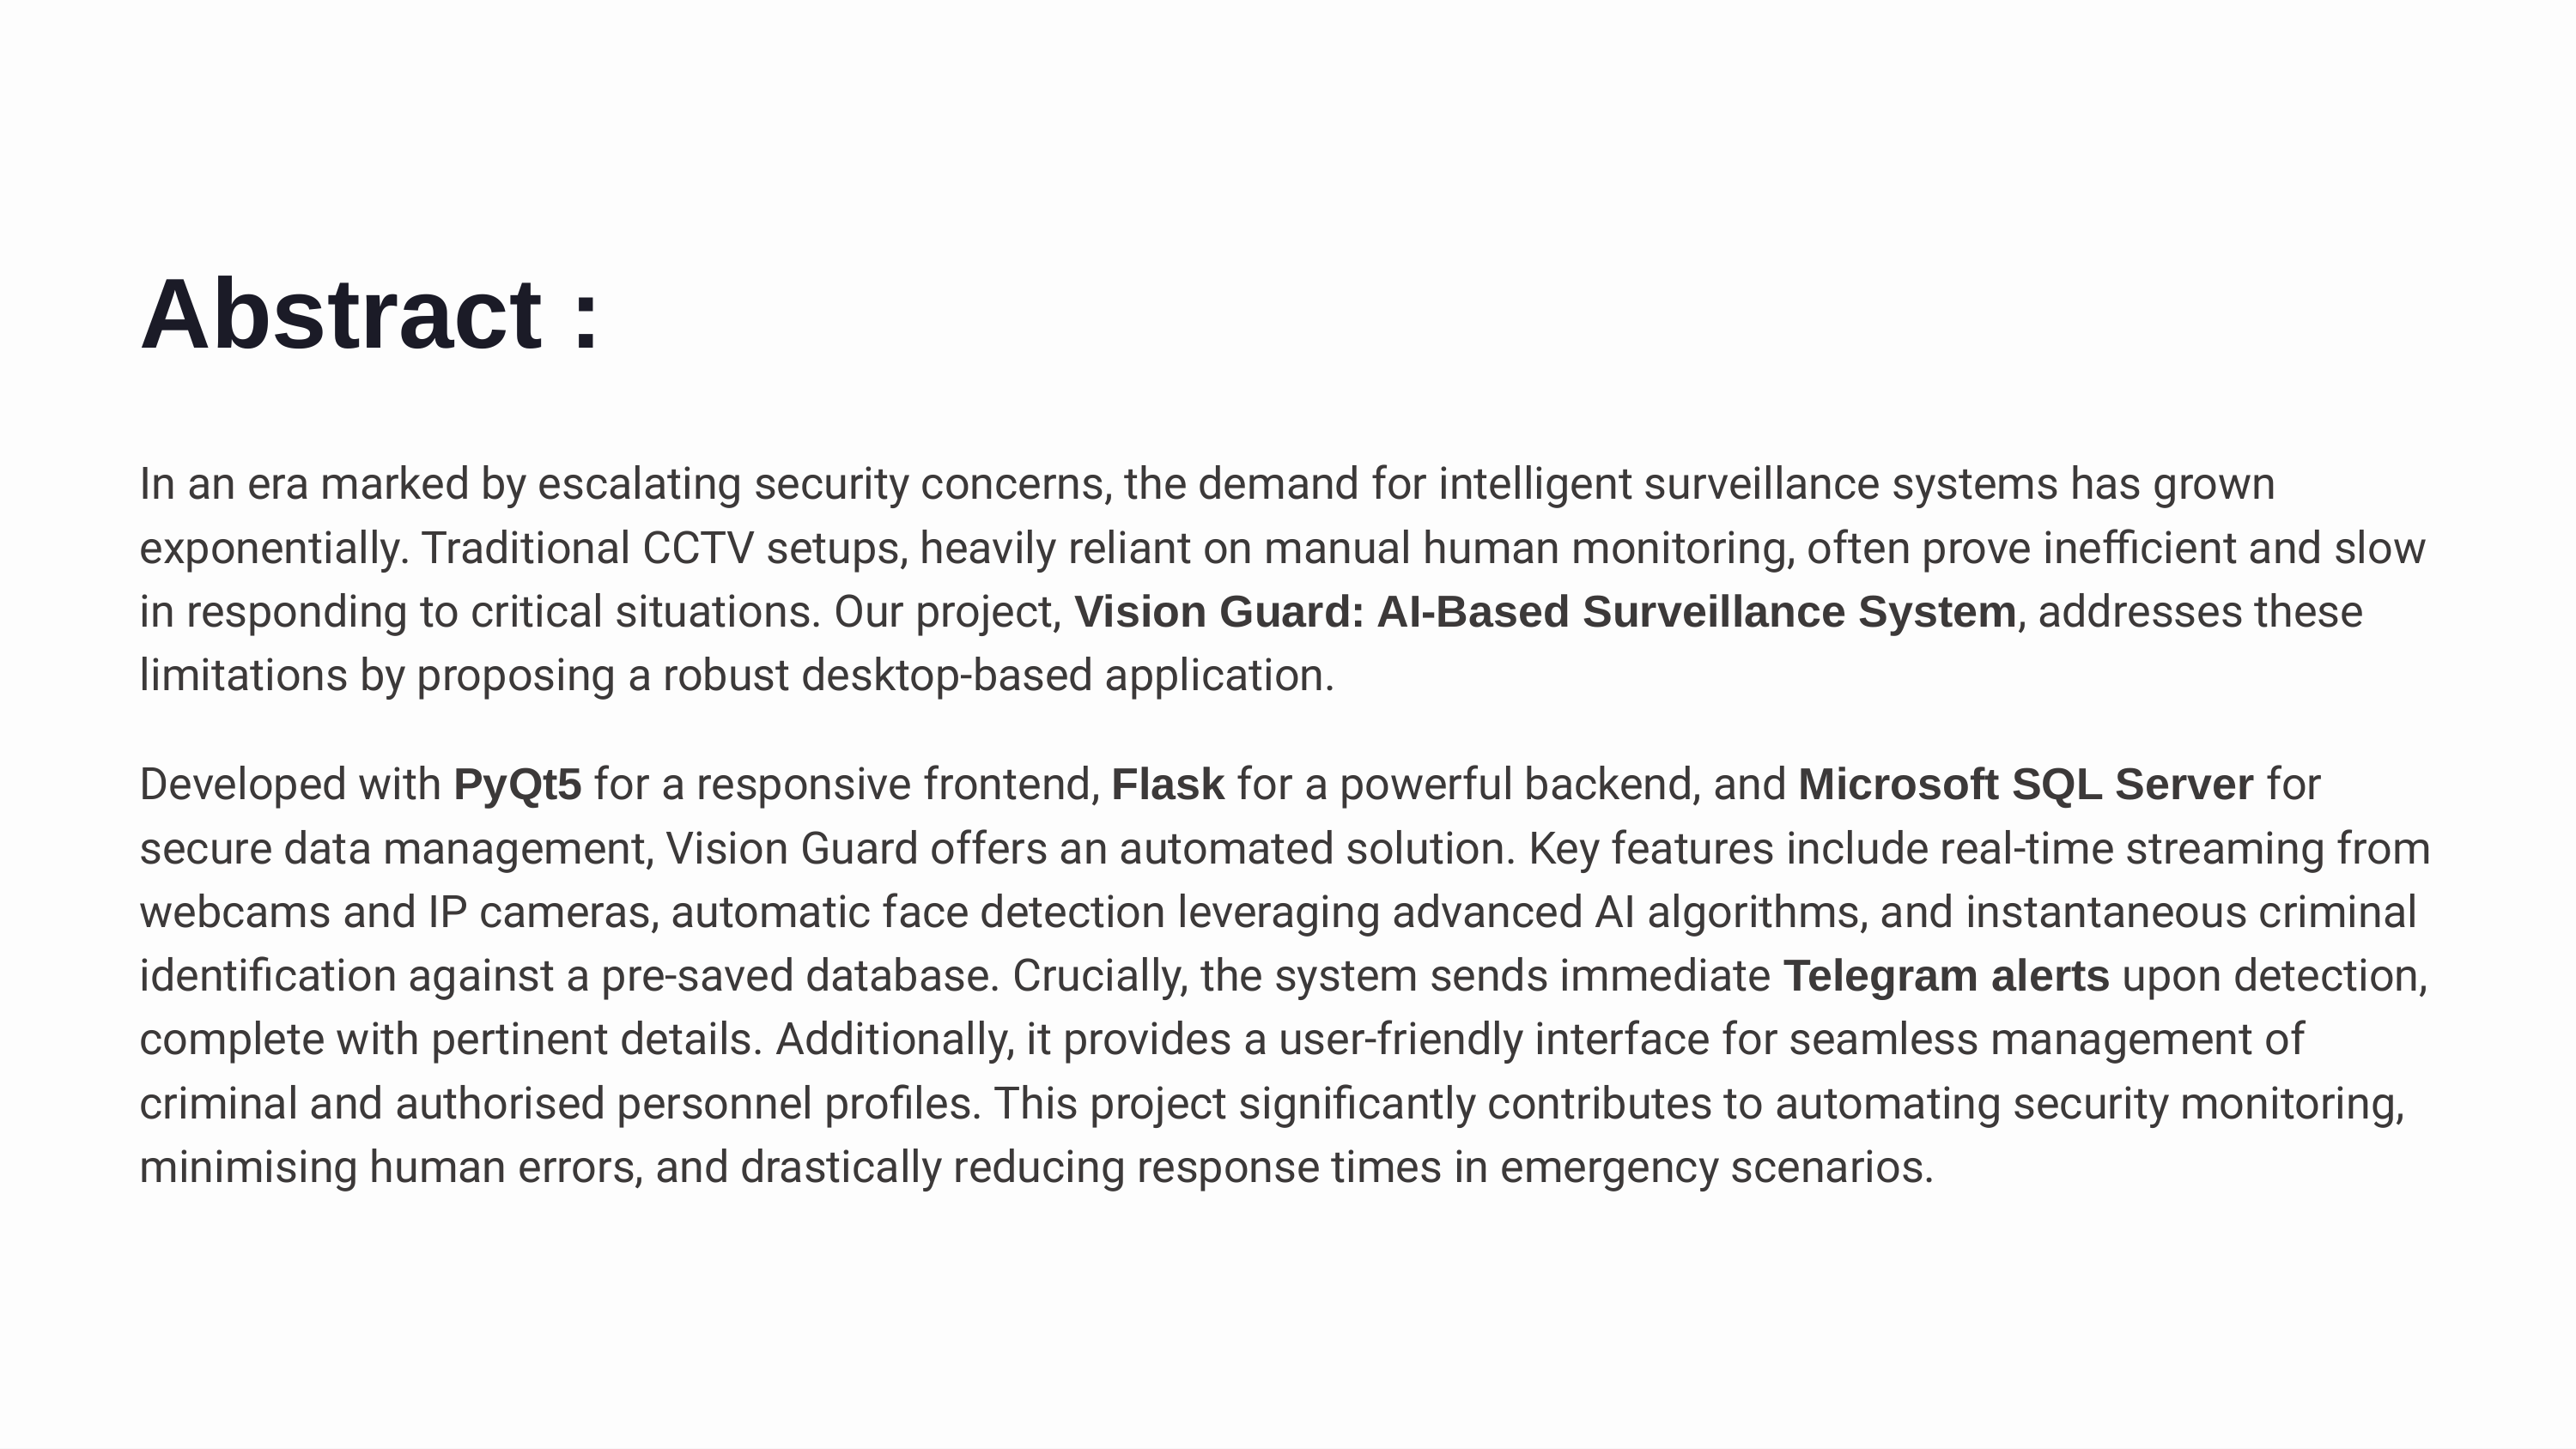

Abstract :
In an era marked by escalating security concerns, the demand for intelligent surveillance systems has grown exponentially. Traditional CCTV setups, heavily reliant on manual human monitoring, often prove inefficient and slow in responding to critical situations. Our project, Vision Guard: AI-Based Surveillance System, addresses these limitations by proposing a robust desktop-based application.
Developed with PyQt5 for a responsive frontend, Flask for a powerful backend, and Microsoft SQL Server for secure data management, Vision Guard offers an automated solution. Key features include real-time streaming from webcams and IP cameras, automatic face detection leveraging advanced AI algorithms, and instantaneous criminal identification against a pre-saved database. Crucially, the system sends immediate Telegram alerts upon detection, complete with pertinent details. Additionally, it provides a user-friendly interface for seamless management of criminal and authorised personnel profiles. This project significantly contributes to automating security monitoring, minimising human errors, and drastically reducing response times in emergency scenarios.